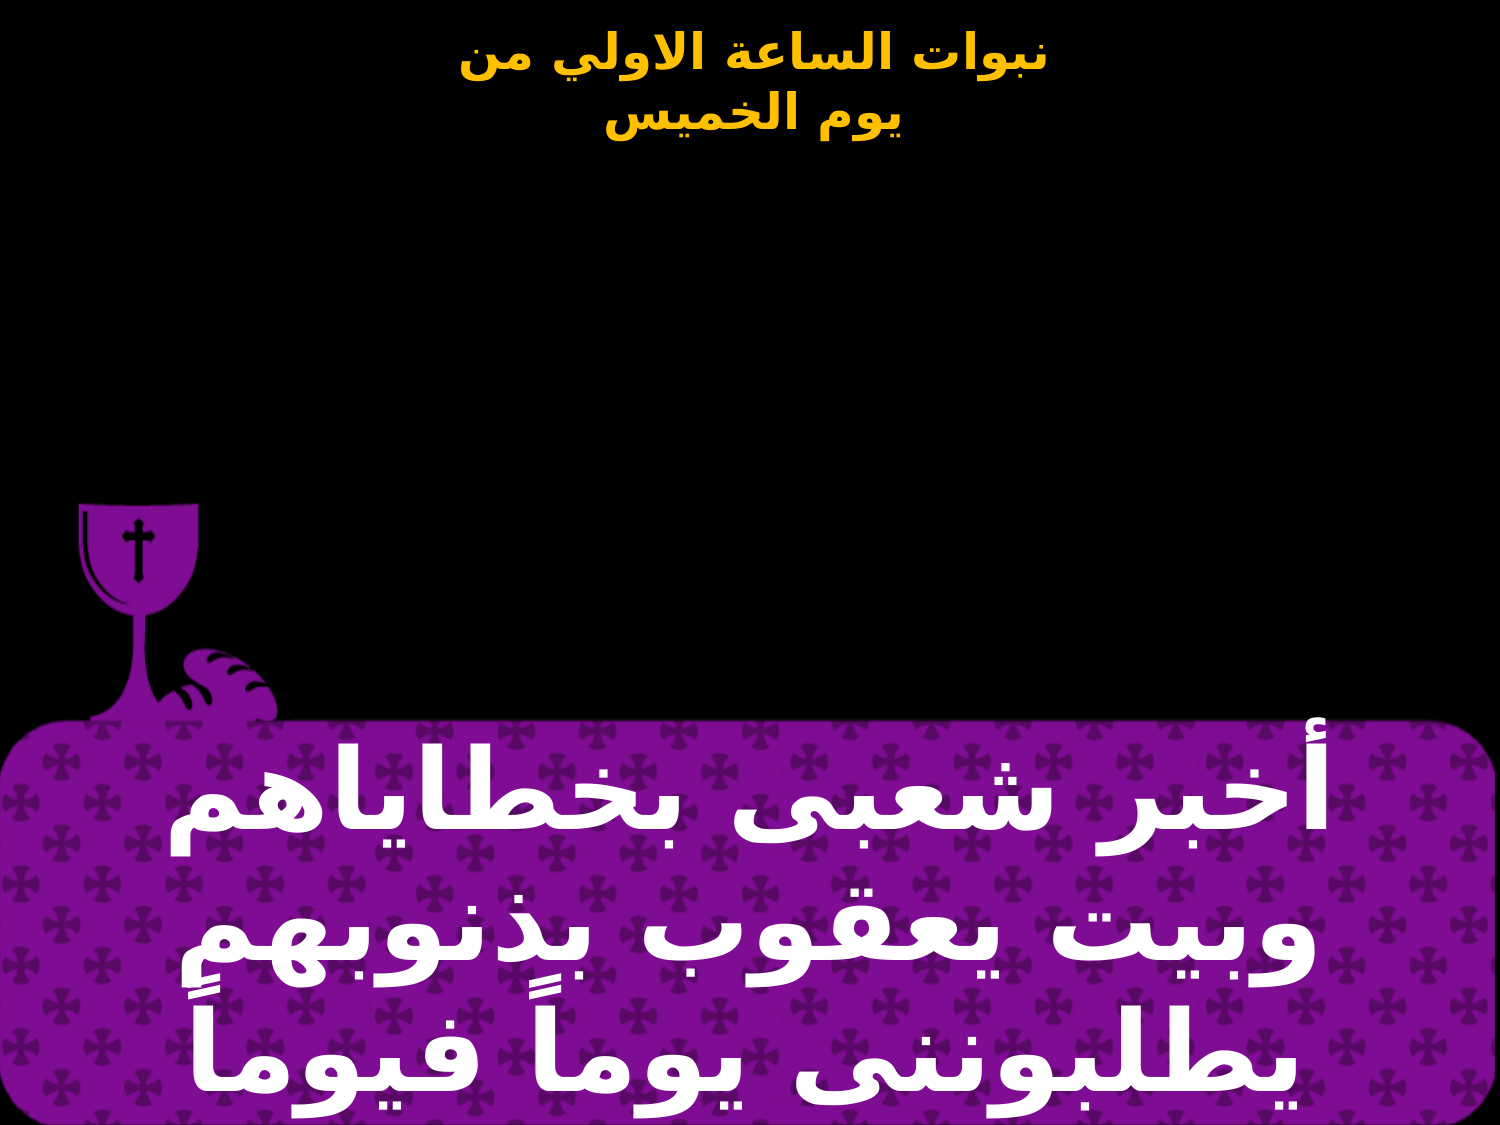

| أخبر شعبى بخطاياهم وبيت يعقوب بذنوبهم يطلبوننى يوماً فيوماً |
| --- |